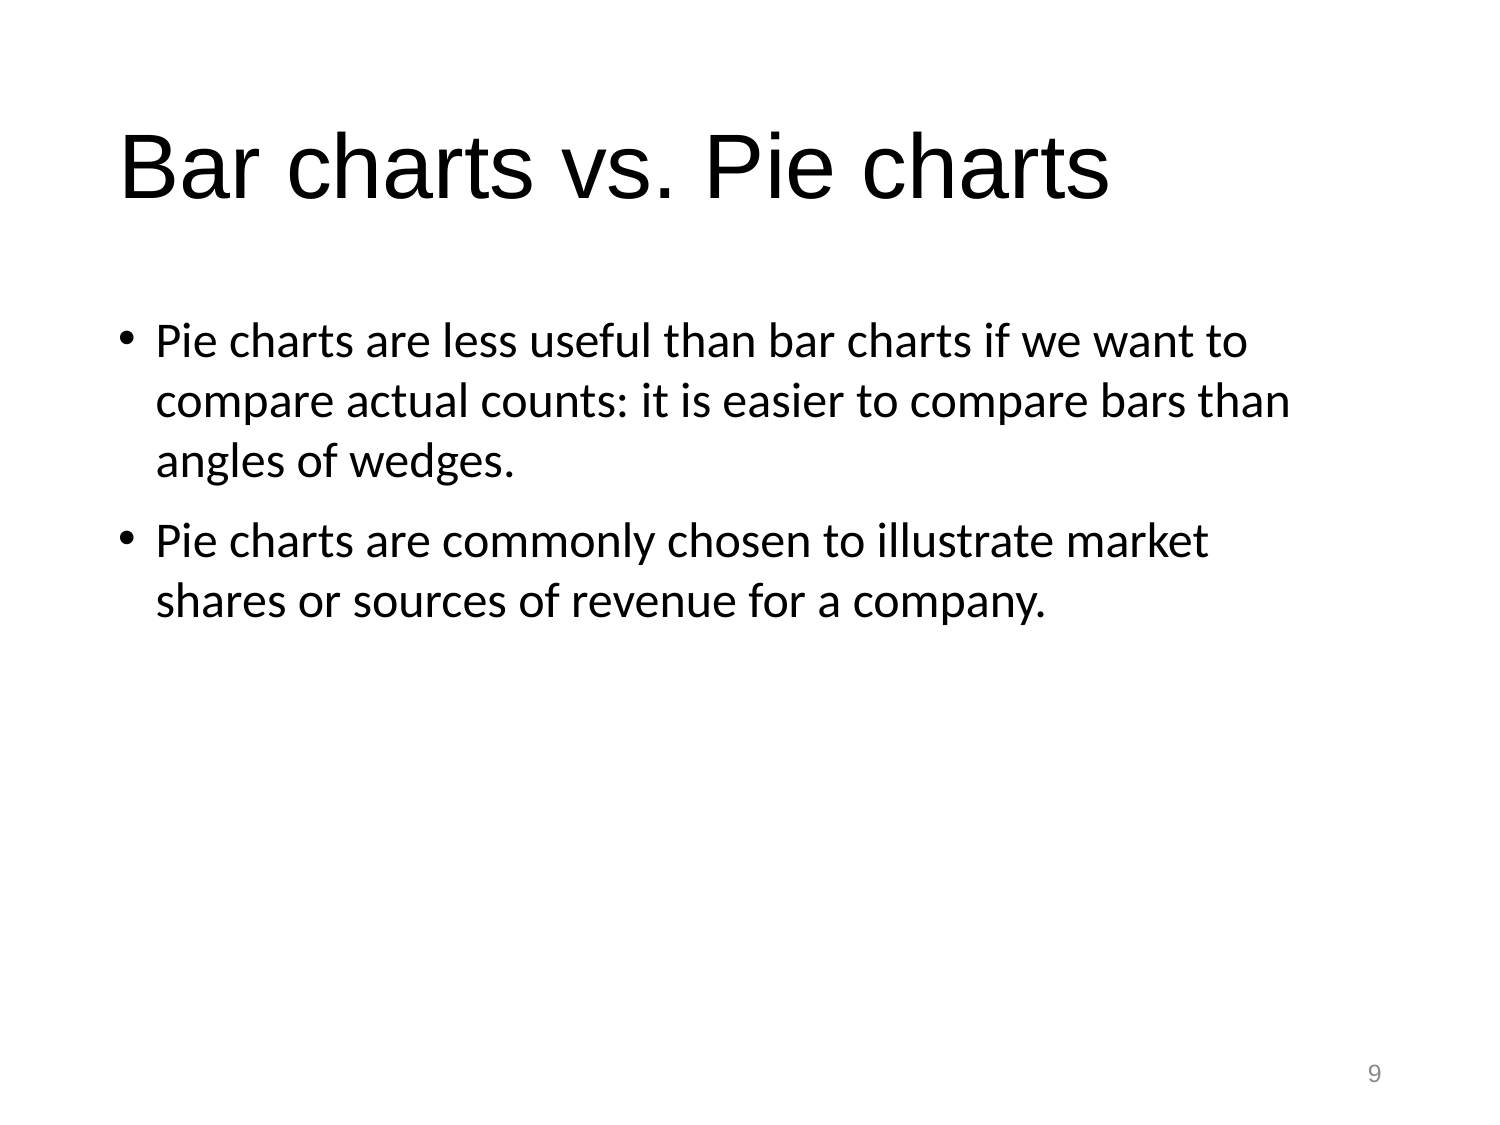

# Bar charts vs. Pie charts
Pie charts are less useful than bar charts if we want to compare actual counts: it is easier to compare bars than angles of wedges.
Pie charts are commonly chosen to illustrate market shares or sources of revenue for a company.

9